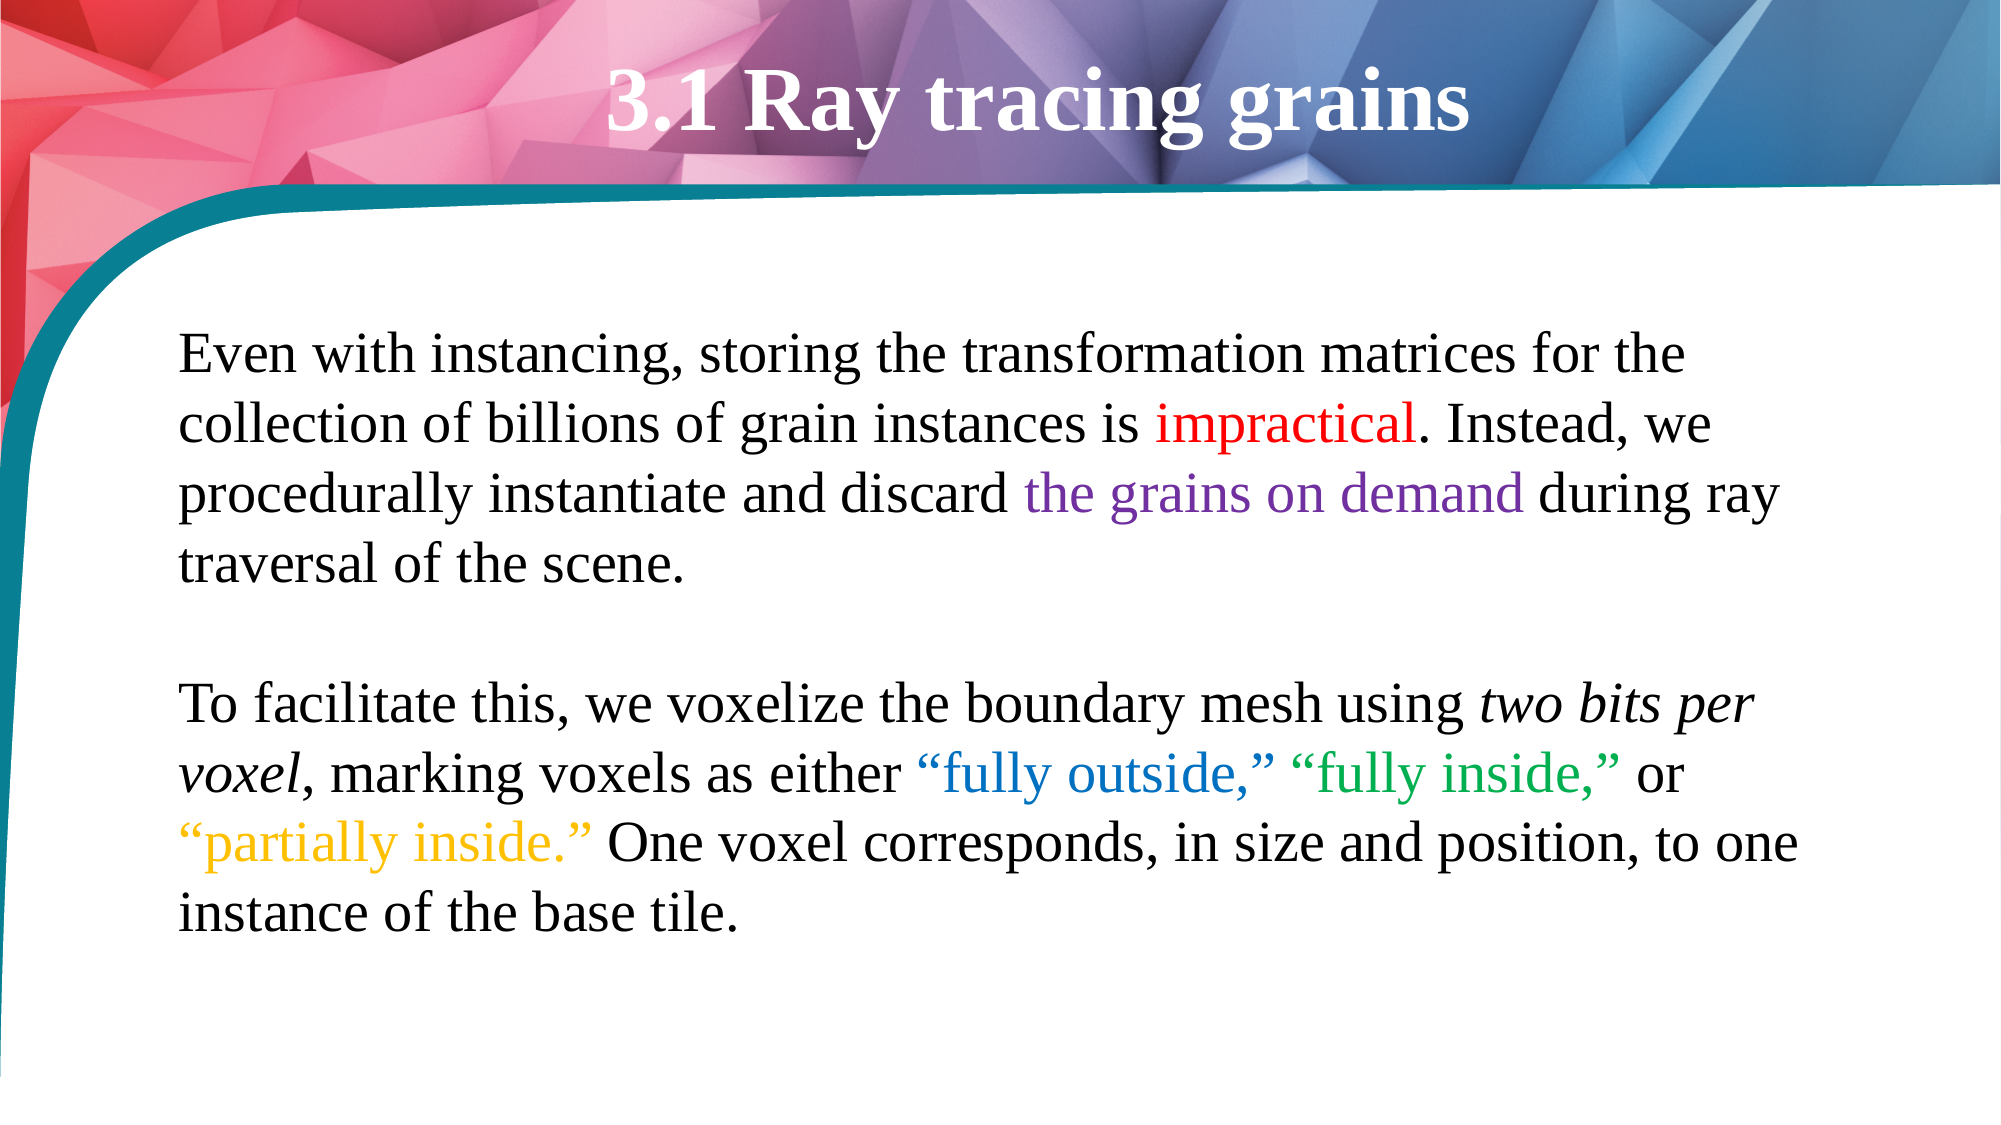

3.1 Ray tracing grains
Even with instancing, storing the transformation matrices for the collection of billions of grain instances is impractical. Instead, we procedurally instantiate and discard the grains on demand during ray traversal of the scene.

To facilitate this, we voxelize the boundary mesh using two bits per voxel, marking voxels as either “fully outside,” “fully inside,” or “partially inside.” One voxel corresponds, in size and position, to one instance of the base tile.
14